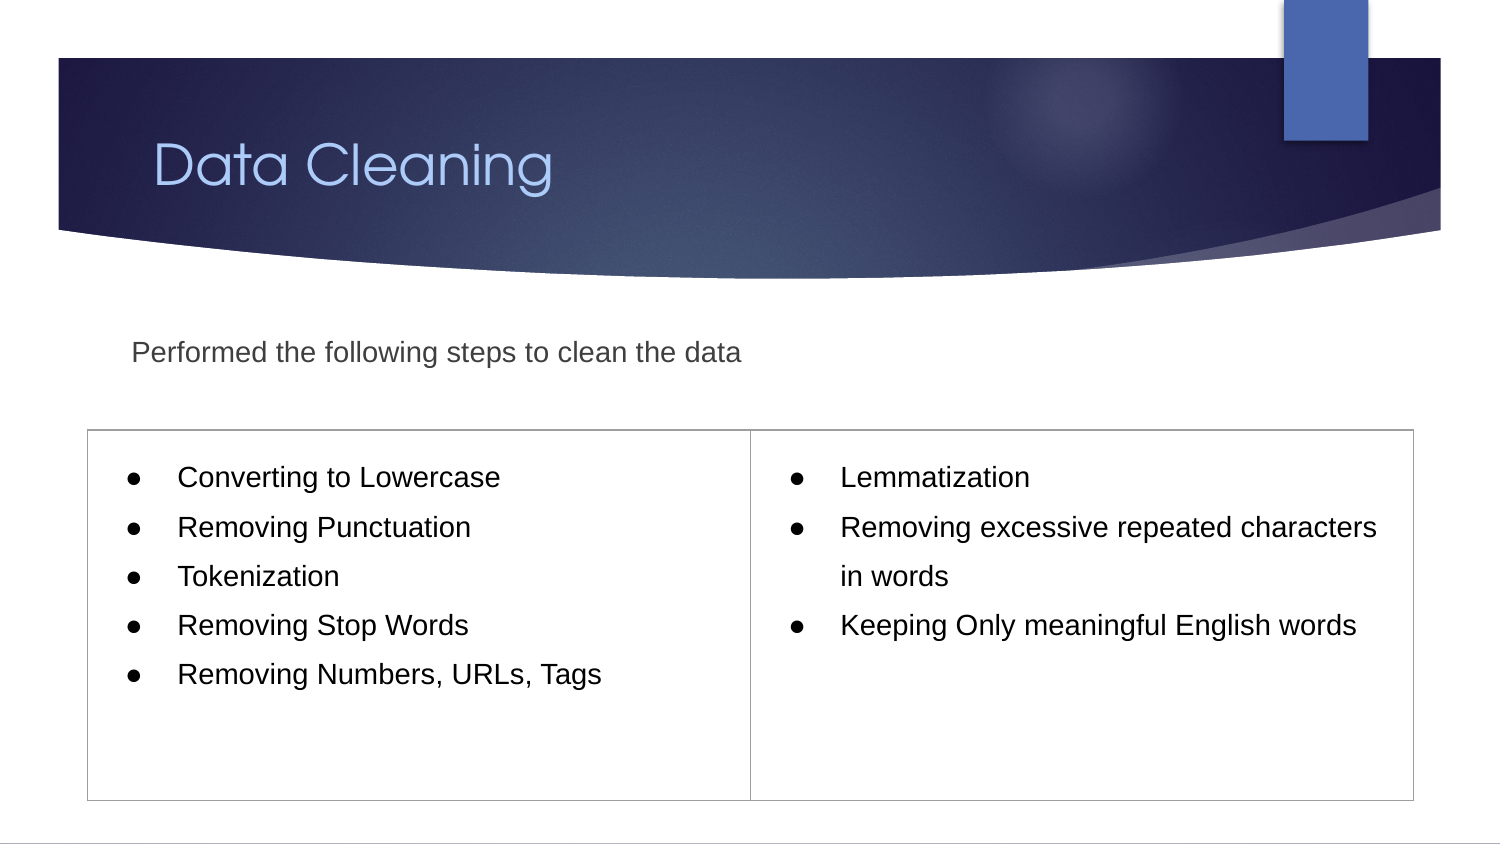

# Data Cleaning
Performed the following steps to clean the data
| Converting to Lowercase Removing Punctuation Tokenization Removing Stop Words Removing Numbers, URLs, Tags | Lemmatization Removing excessive repeated characters in words Keeping Only meaningful English words |
| --- | --- |